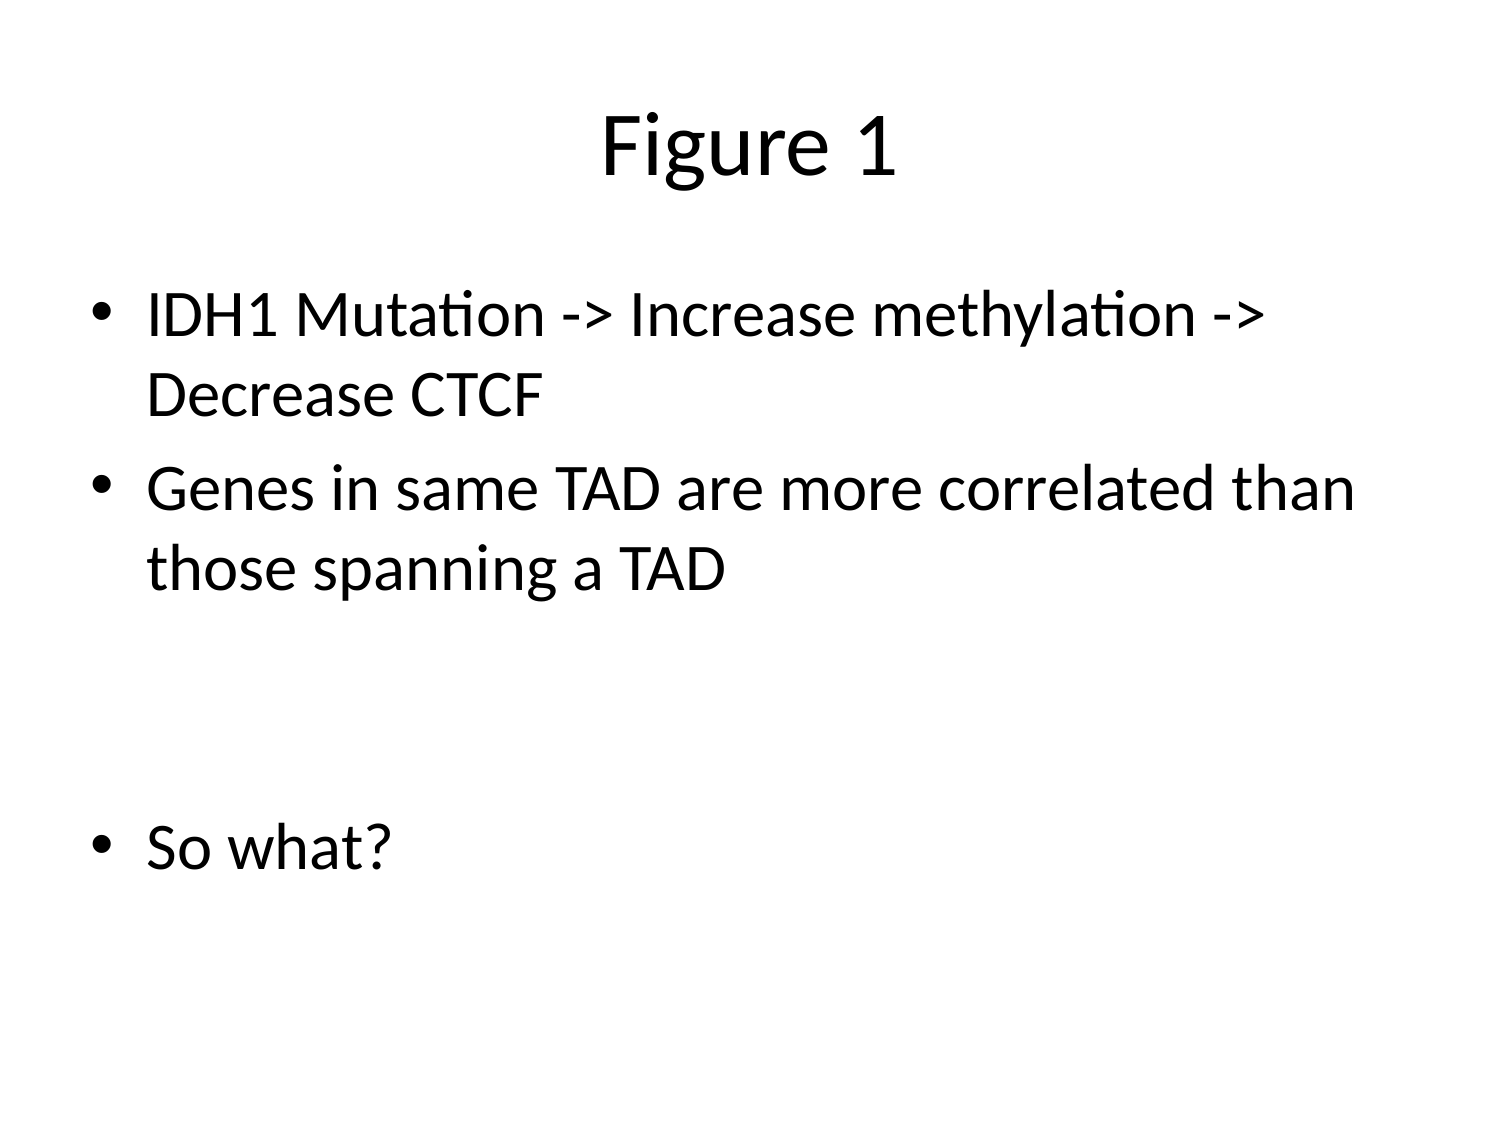

# Figure 1
IDH1 Mutation -> Increase methylation -> Decrease CTCF
Genes in same TAD are more correlated than those spanning a TAD

So what?